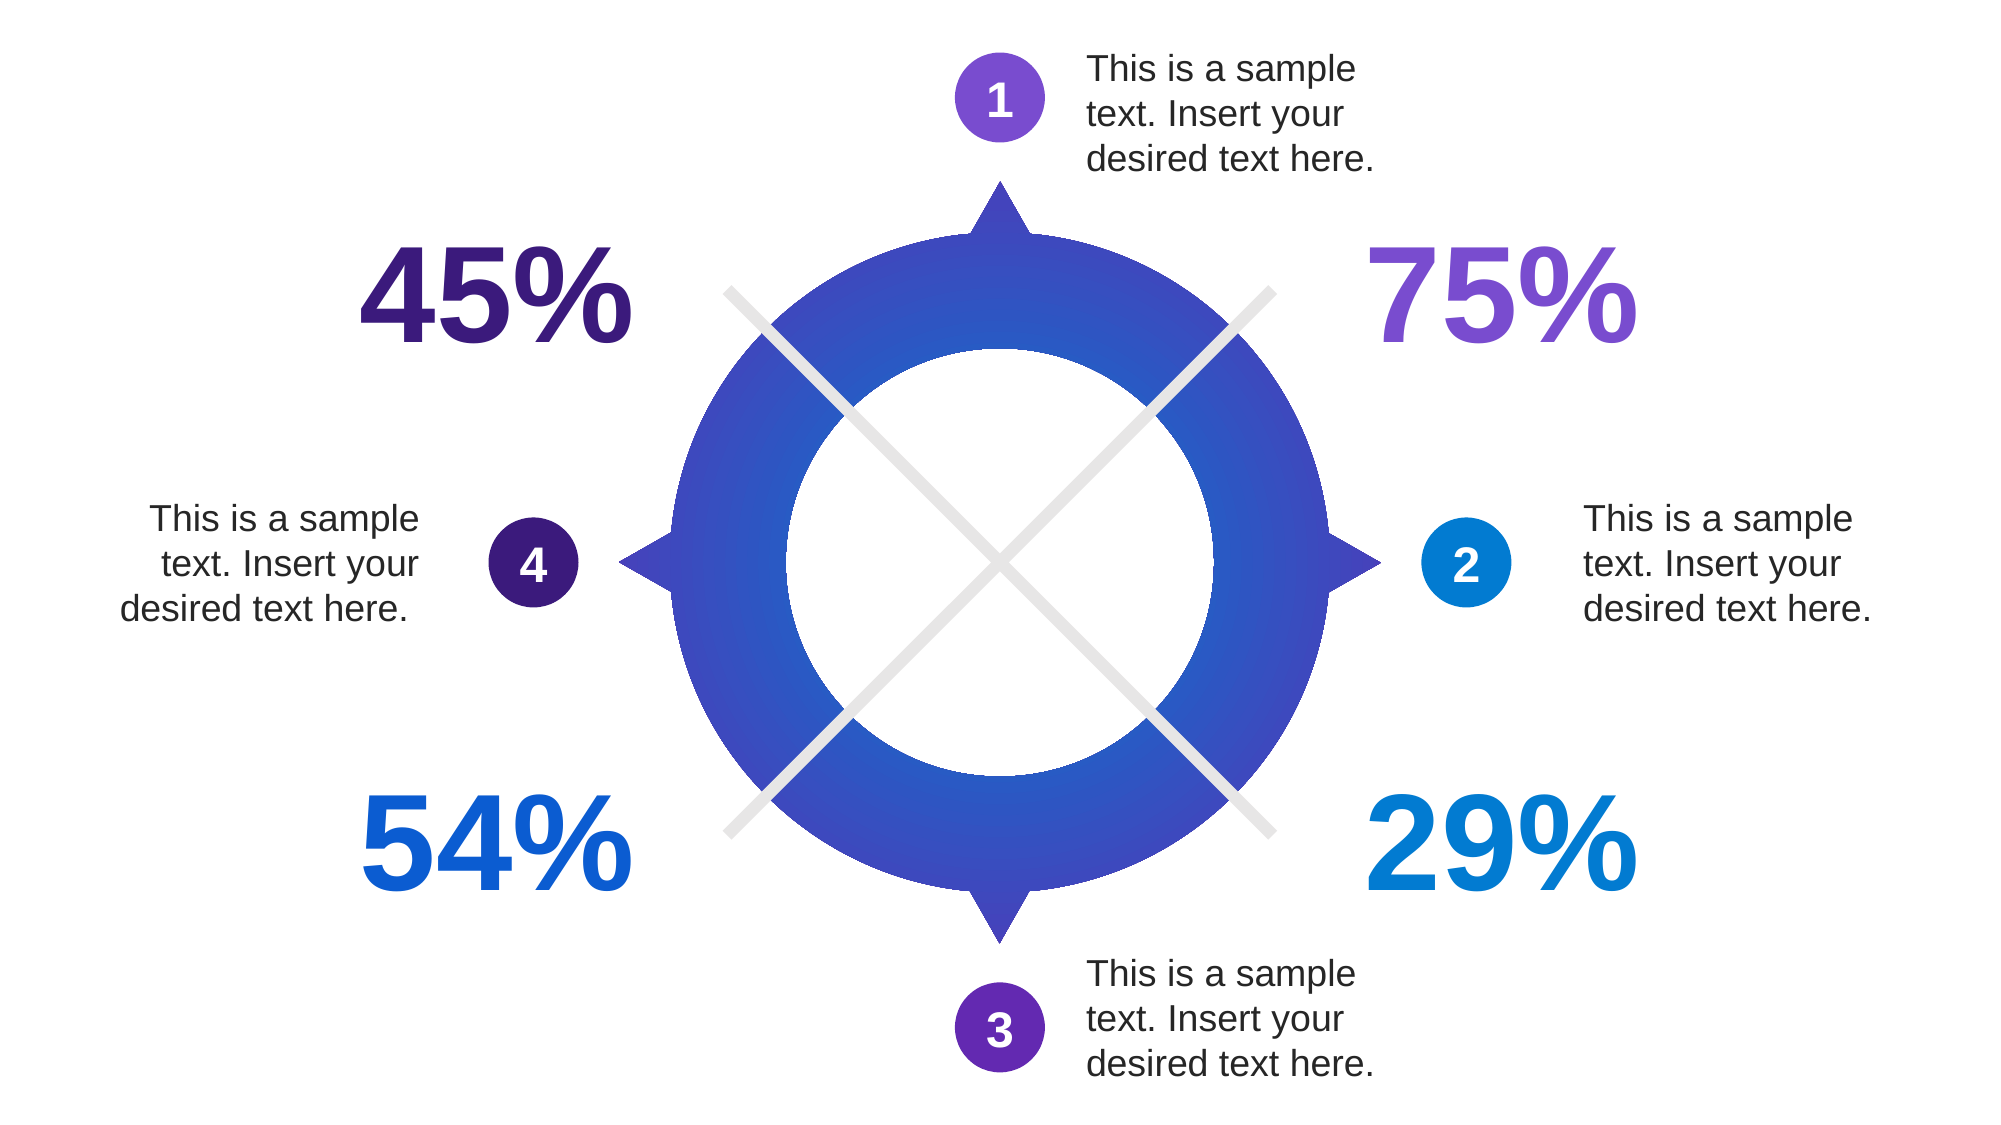

This is a sample text. Insert your desired text here.

1

45%
75%
This is a sample text. Insert your desired text here.
This is a sample text. Insert your desired text here.
4
2
54%
29%
This is a sample text. Insert your desired text here.
3